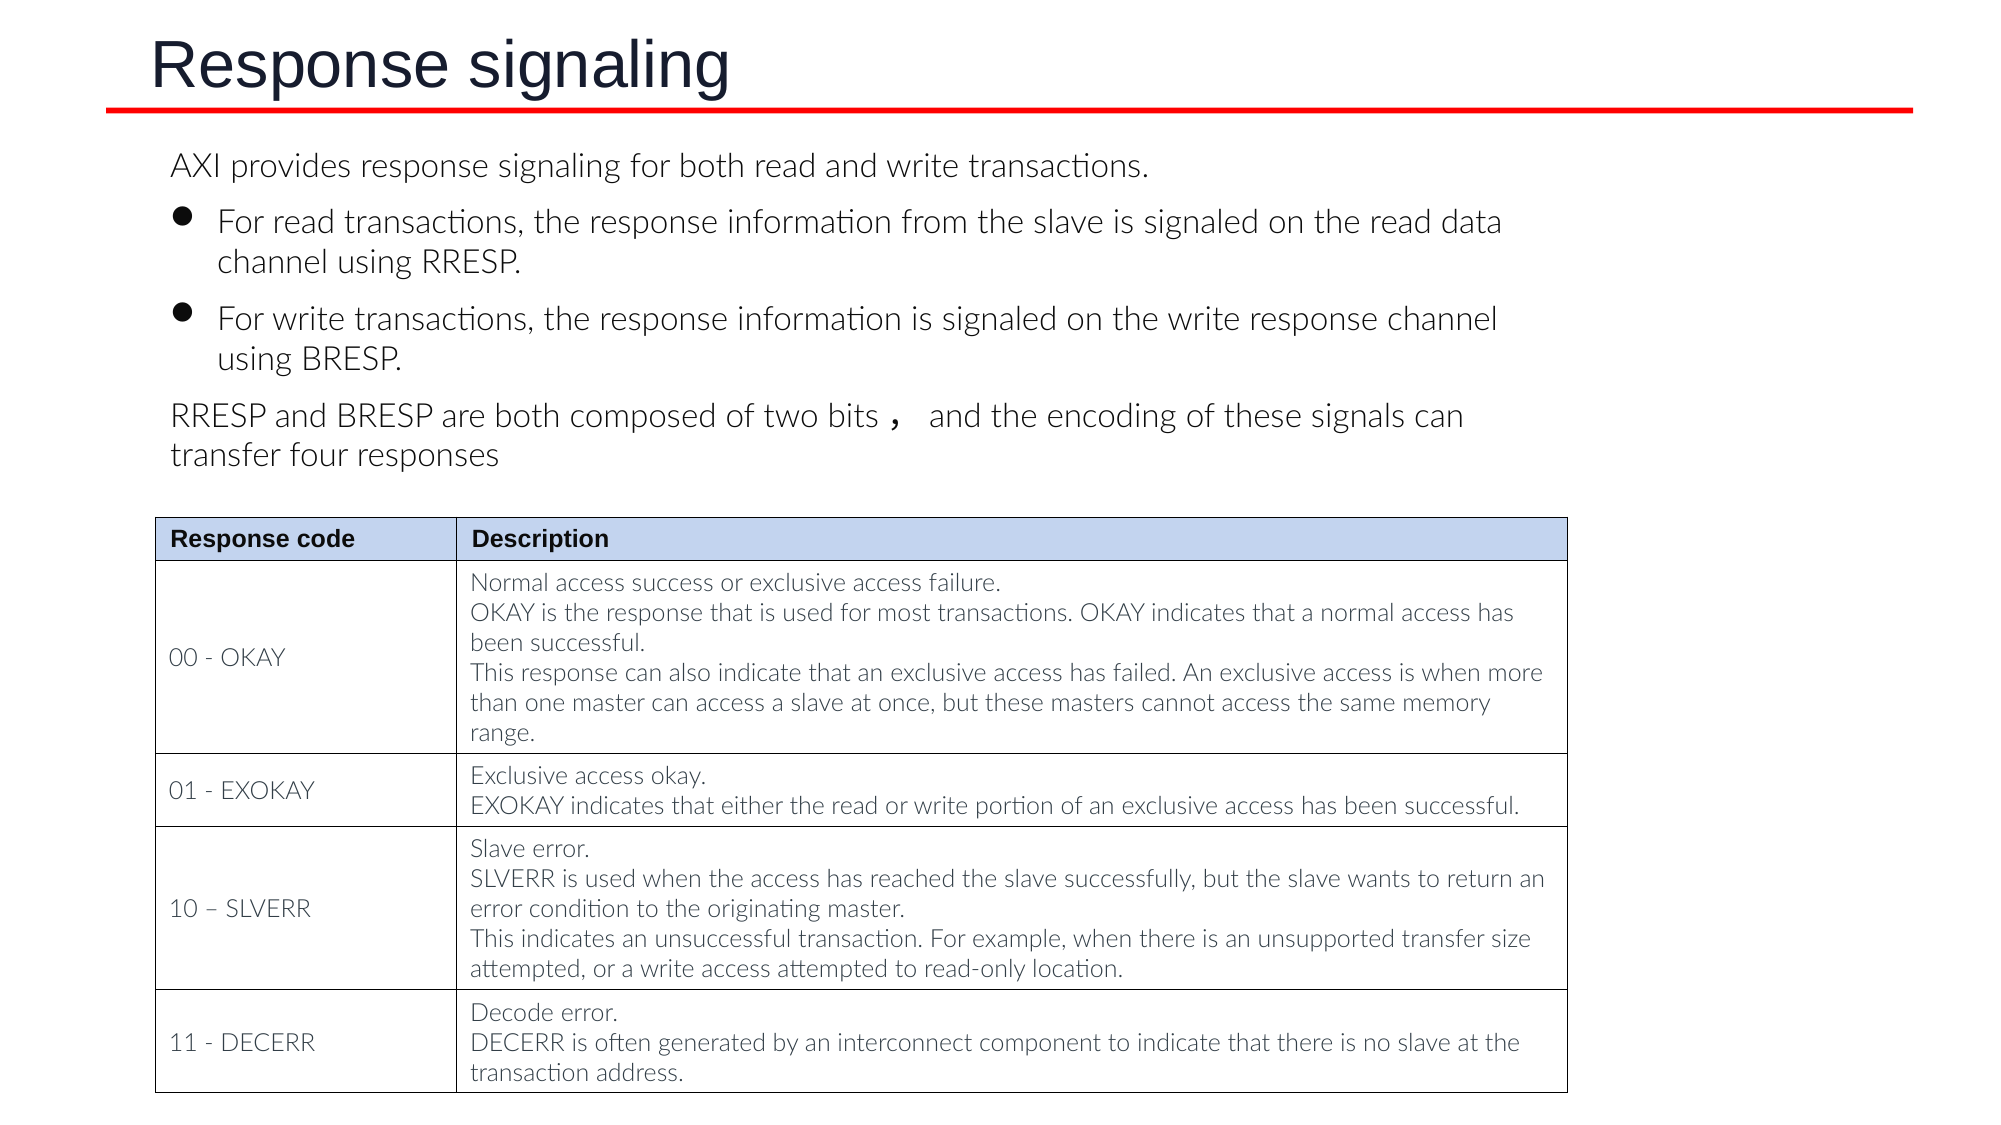

# Response signaling
AXI provides response signaling for both read and write transactions.
For read transactions, the response information from the slave is signaled on the read data channel using RRESP.
For write transactions, the response information is signaled on the write response channel using BRESP.
RRESP and BRESP are both composed of two bits，and the encoding of these signals can transfer four responses

| Response code | Description |
| --- | --- |
| 00 - OKAY | Normal access success or exclusive access failure. OKAY is the response that is used for most transactions. OKAY indicates that a normal access has been successful. This response can also indicate that an exclusive access has failed. An exclusive access is when more than one master can access a slave at once, but these masters cannot access the same memory range. |
| 01 - EXOKAY | Exclusive access okay. EXOKAY indicates that either the read or write portion of an exclusive access has been successful. |
| 10 – SLVERR | Slave error. SLVERR is used when the access has reached the slave successfully, but the slave wants to return an error condition to the originating master. This indicates an unsuccessful transaction. For example, when there is an unsupported transfer size attempted, or a write access attempted to read-only location. |
| 11 - DECERR | Decode error. DECERR is often generated by an interconnect component to indicate that there is no slave at the transaction address. |